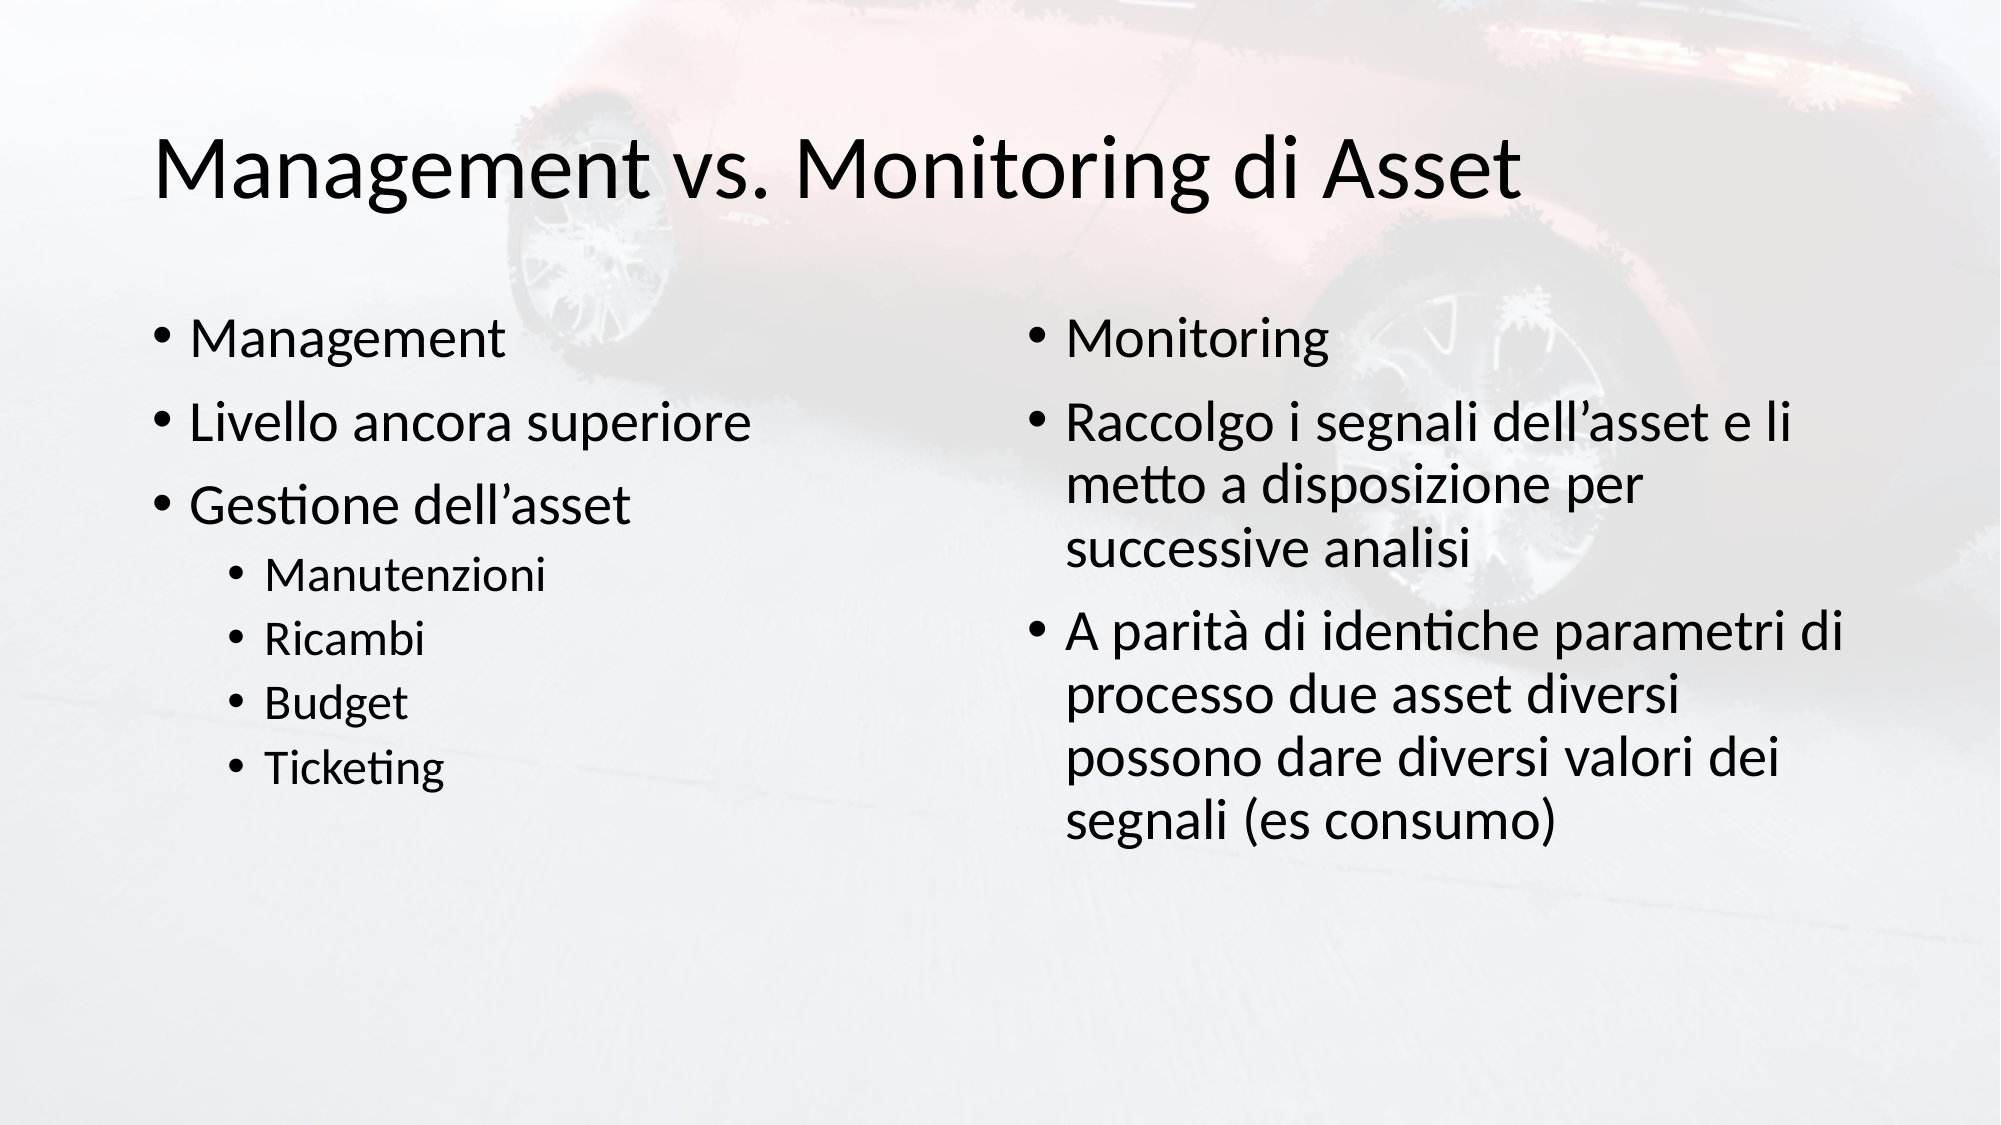

# Management vs. Monitoring di Asset
Management
Livello ancora superiore
Gestione dell’asset
Manutenzioni
Ricambi
Budget
Ticketing

Monitoring
Raccolgo i segnali dell’asset e li metto a disposizione per successive analisi
A parità di identiche parametri di processo due asset diversi possono dare diversi valori dei segnali (es consumo)